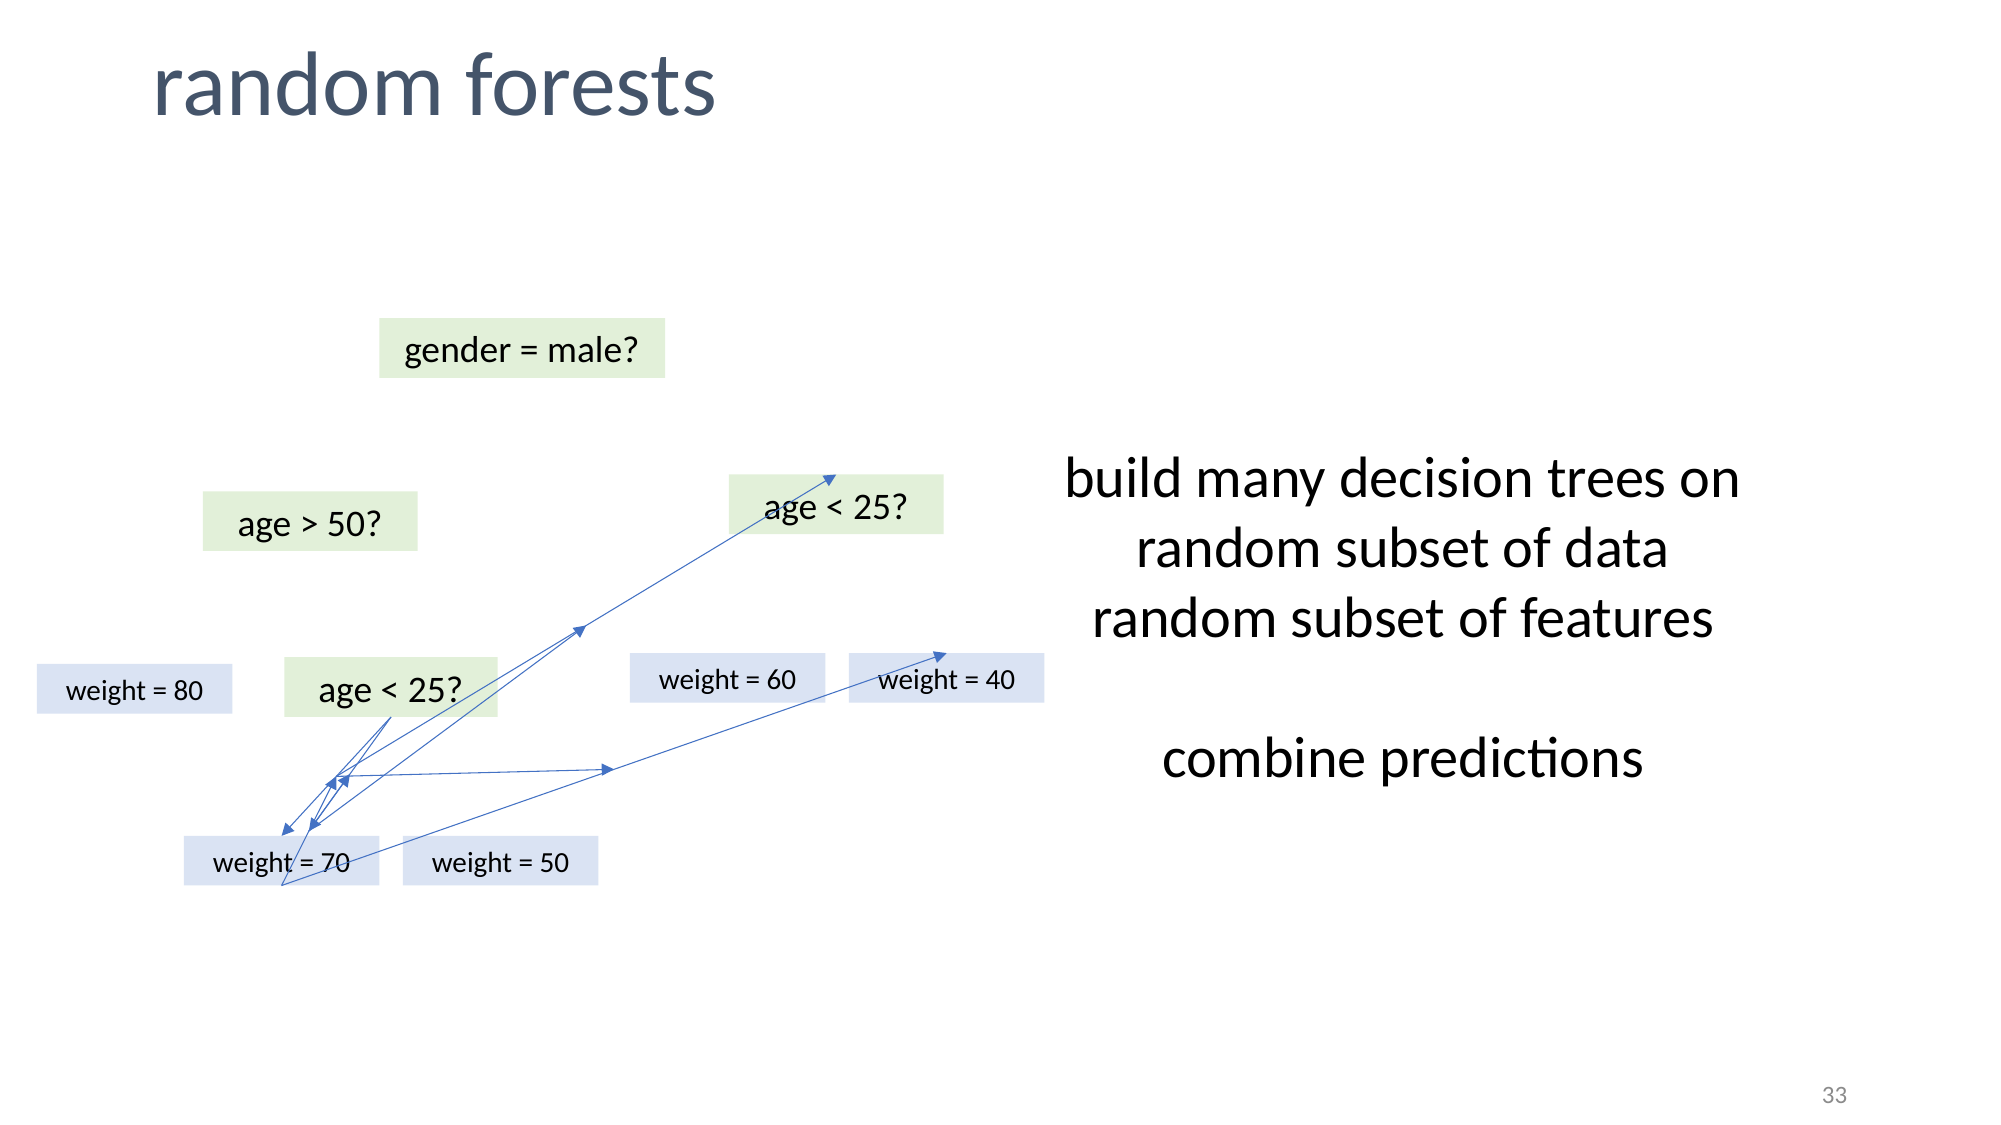

# random forests
build many decision trees on
random subset of data
random subset of features

combine predictions
gender = male?
age < 25?
age > 50?
weight = 60
weight = 40
age < 25?
weight = 80
weight = 70
weight = 50
33